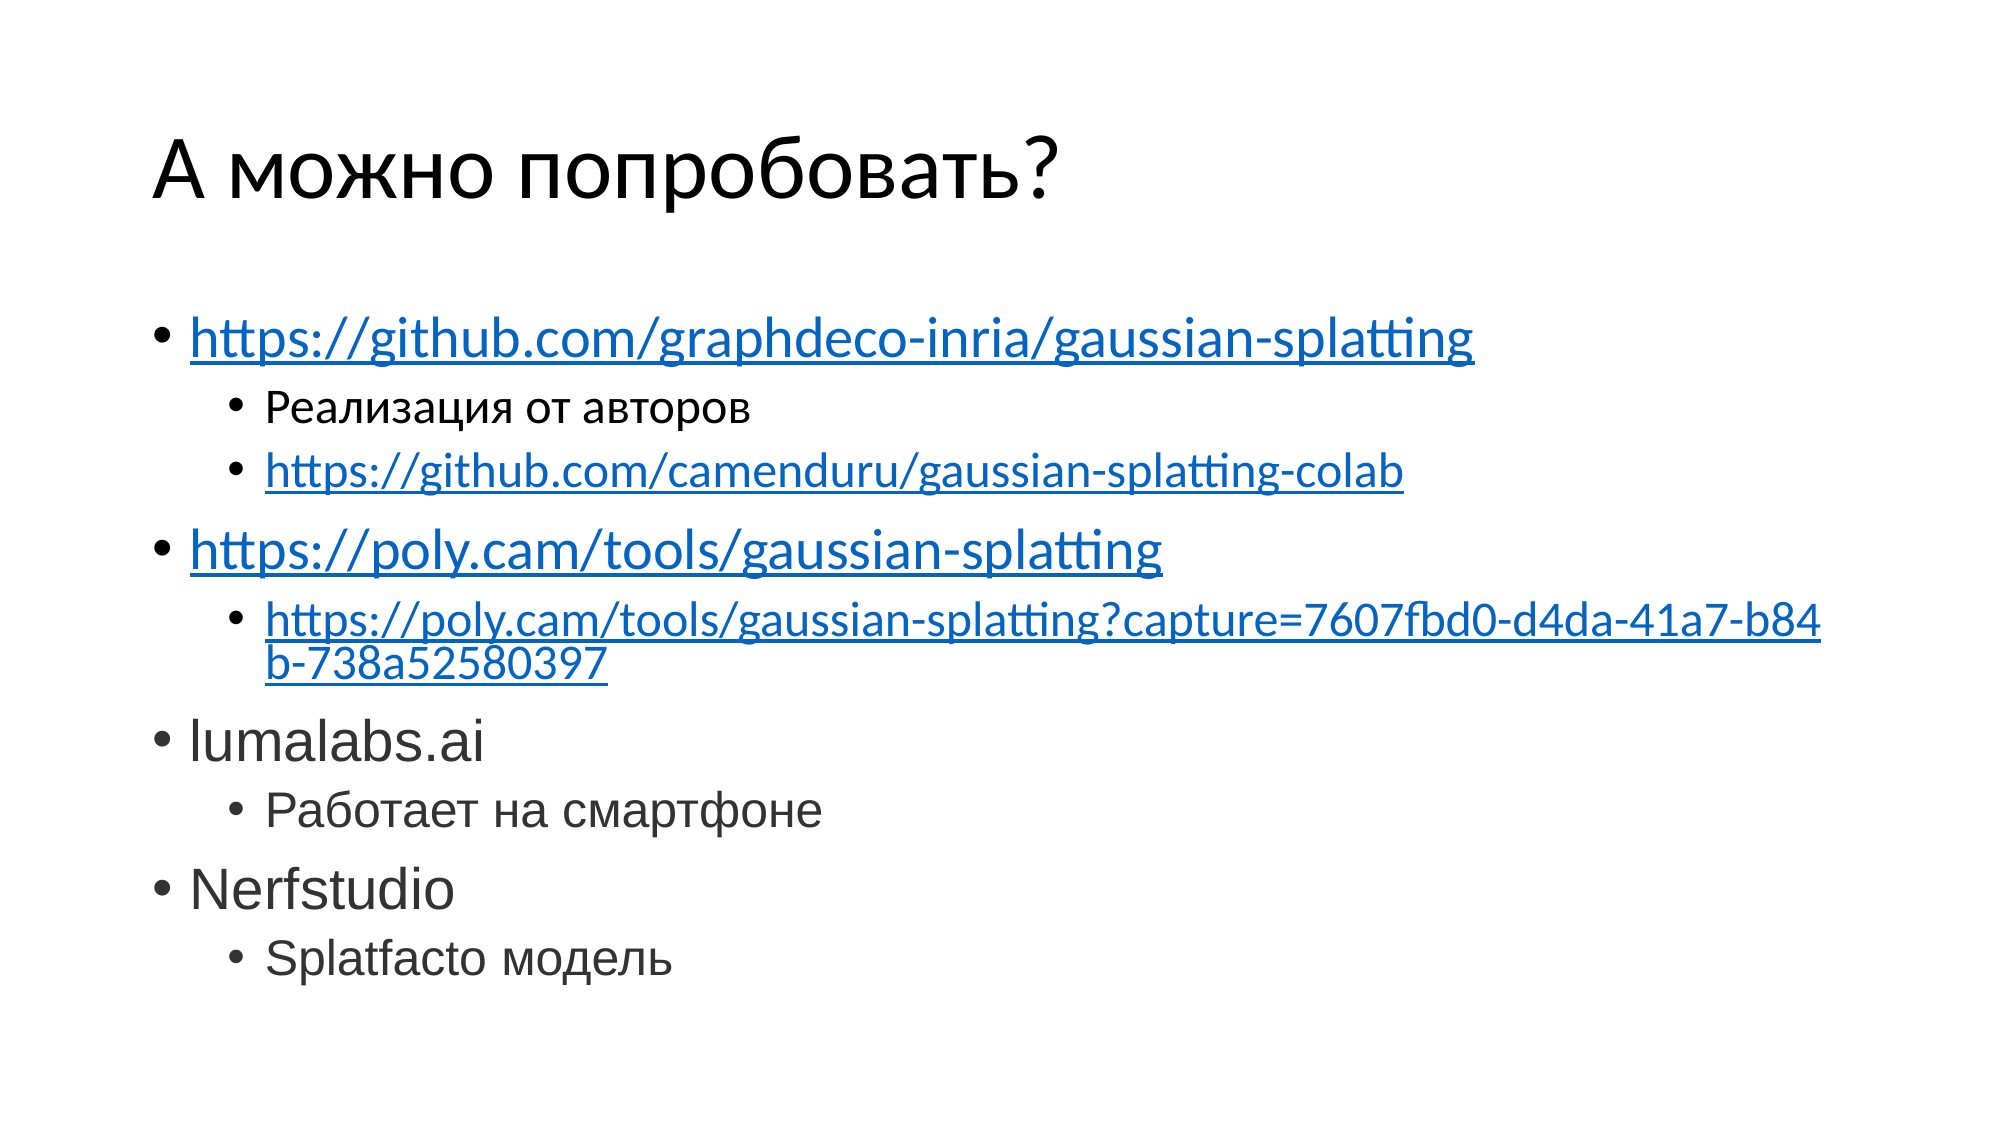

# А можно попробовать?
https://github.com/graphdeco-inria/gaussian-splatting
Реализация от авторов
https://github.com/camenduru/gaussian-splatting-colab
https://poly.cam/tools/gaussian-splatting
https://poly.cam/tools/gaussian-splatting?capture=7607fbd0-d4da-41a7-b84b-738a52580397
lumalabs.ai
Работает на смартфоне
Nerfstudio
Splatfacto модель